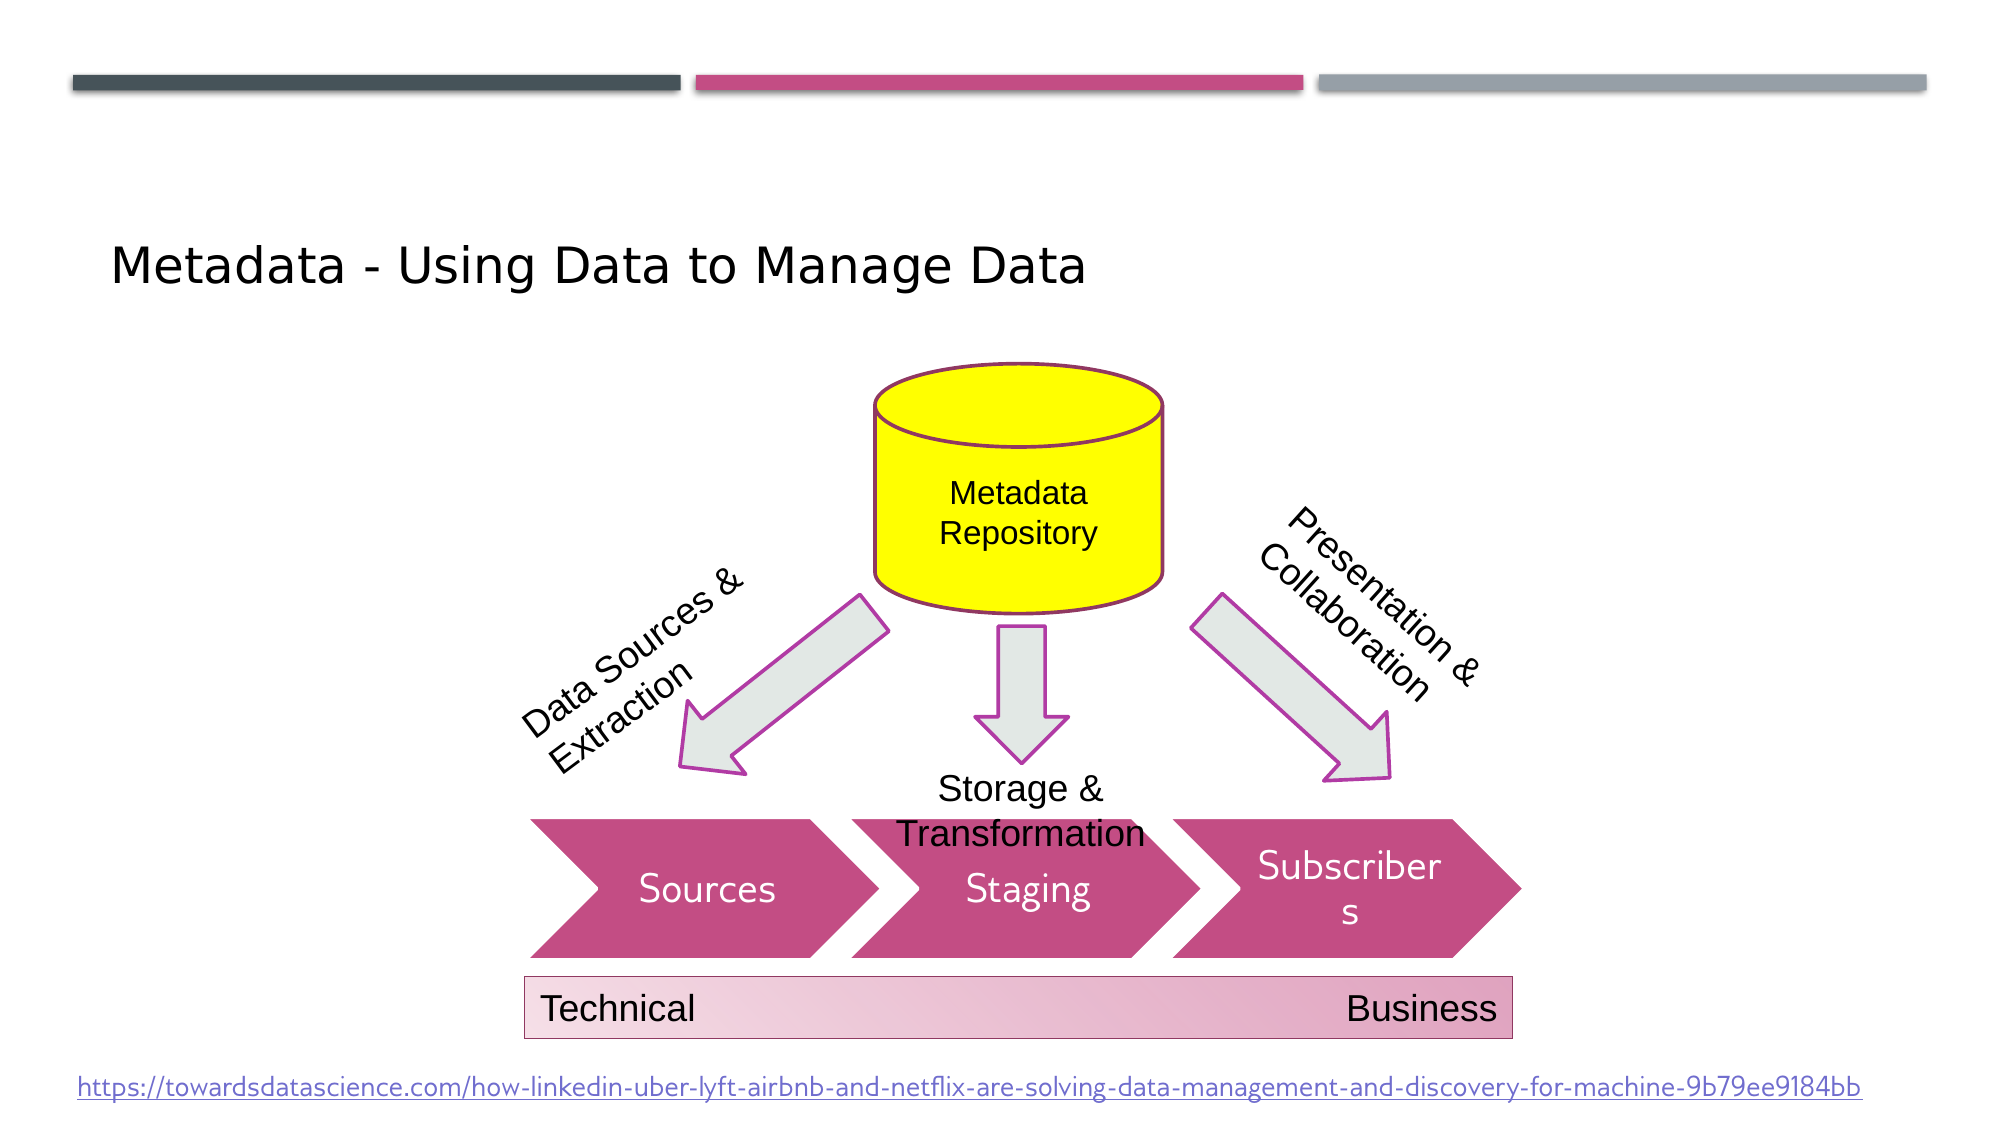

# Metadata - Using Data to Manage Data

Metadata Repository

Data Sources & Extraction

Presentation & Collaboration

Storage & Transformation
Sources
Staging
Subscribers

Technical
Business
https://towardsdatascience.com/how-linkedin-uber-lyft-airbnb-and-netflix-are-solving-data-management-and-discovery-for-machine-9b79ee9184bb